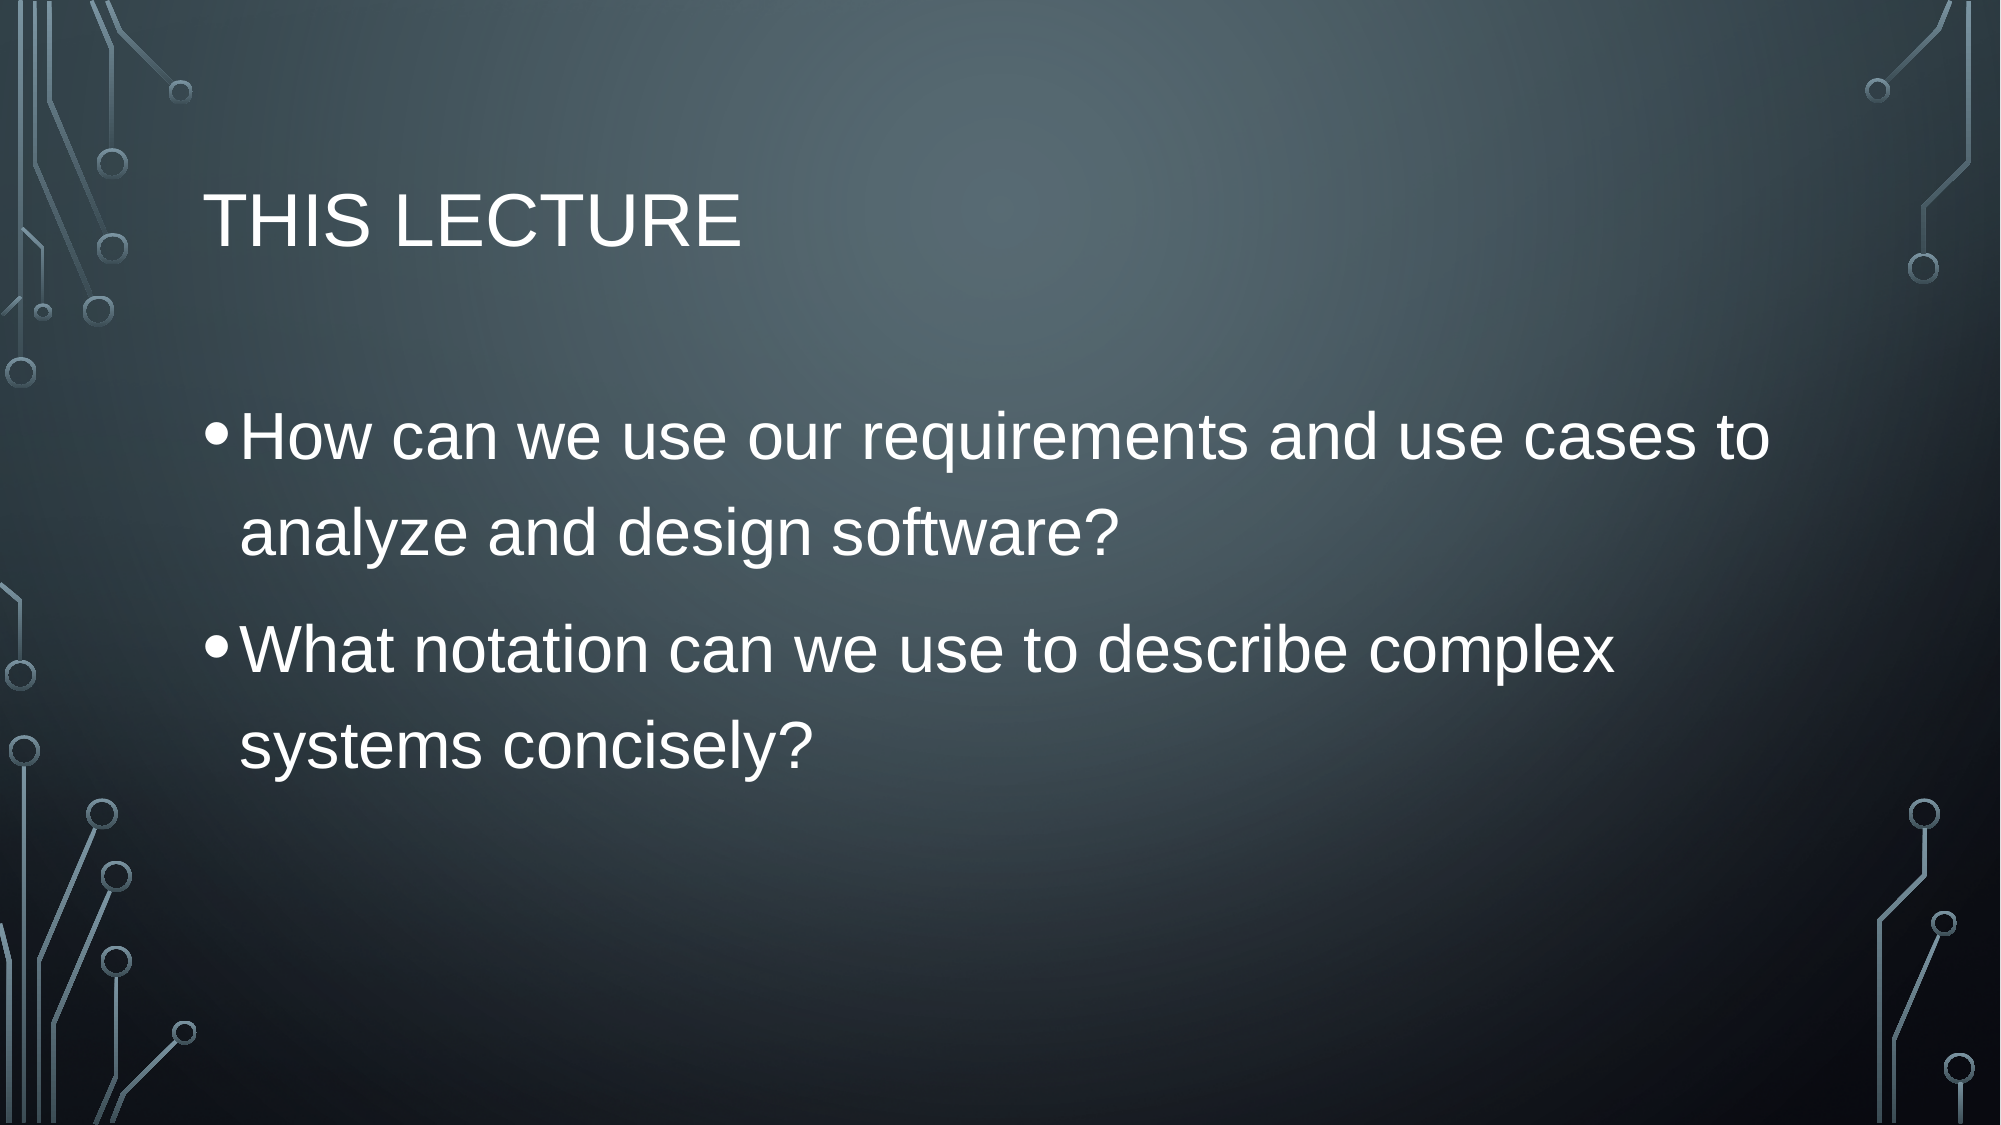

# This lecture
How can we use our requirements and use cases to analyze and design software?
What notation can we use to describe complex systems concisely?